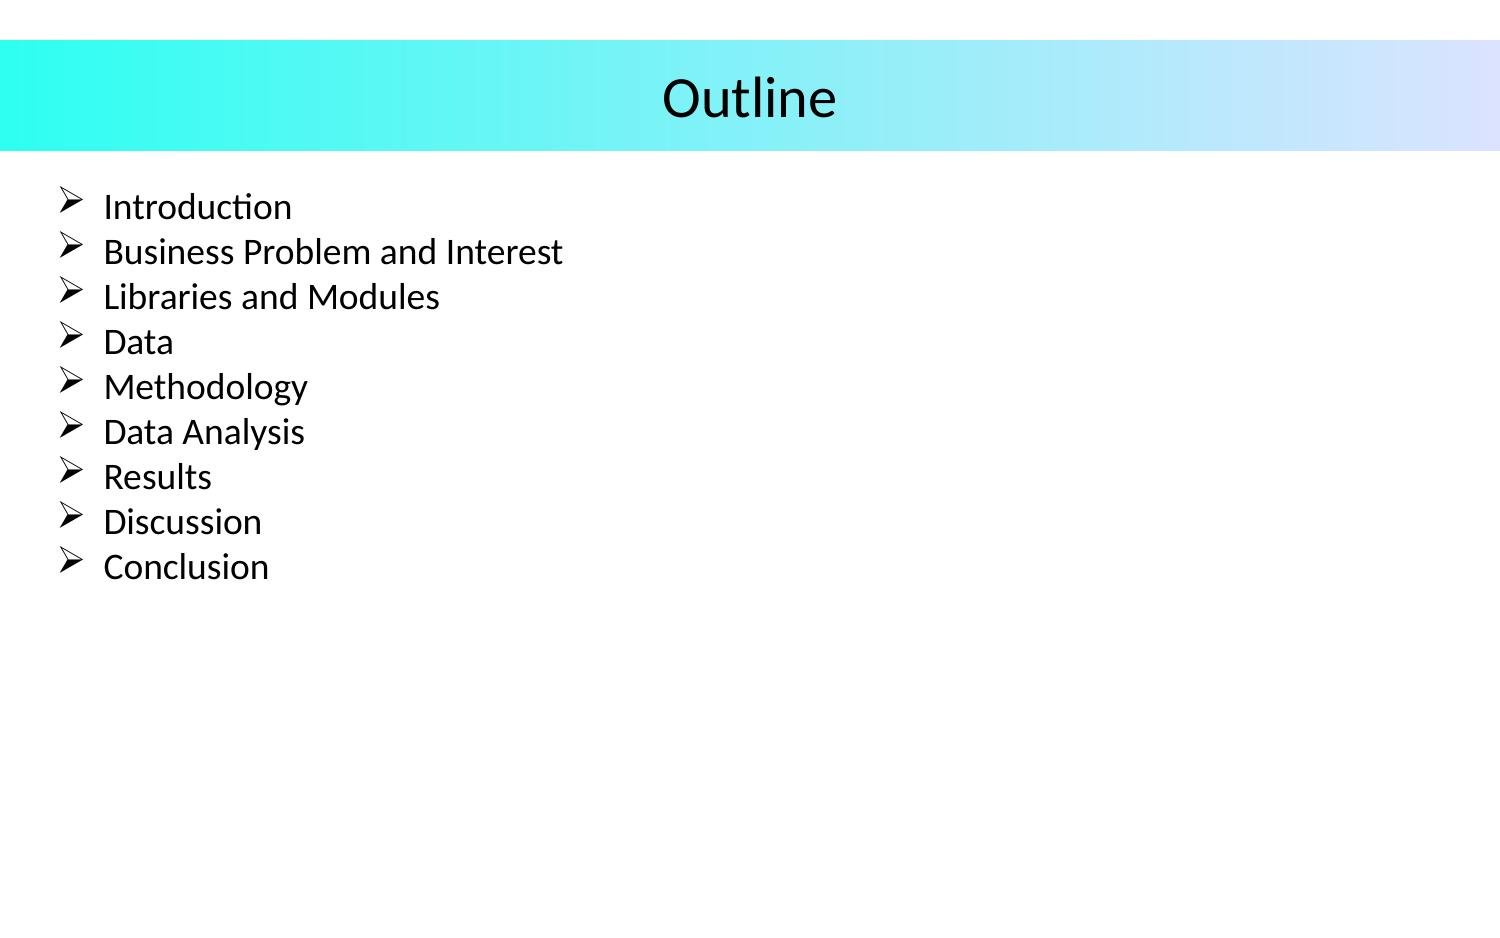

# Outline
Introduction
Business Problem and Interest
Libraries and Modules
Data
Methodology
Data Analysis
Results
Discussion
Conclusion